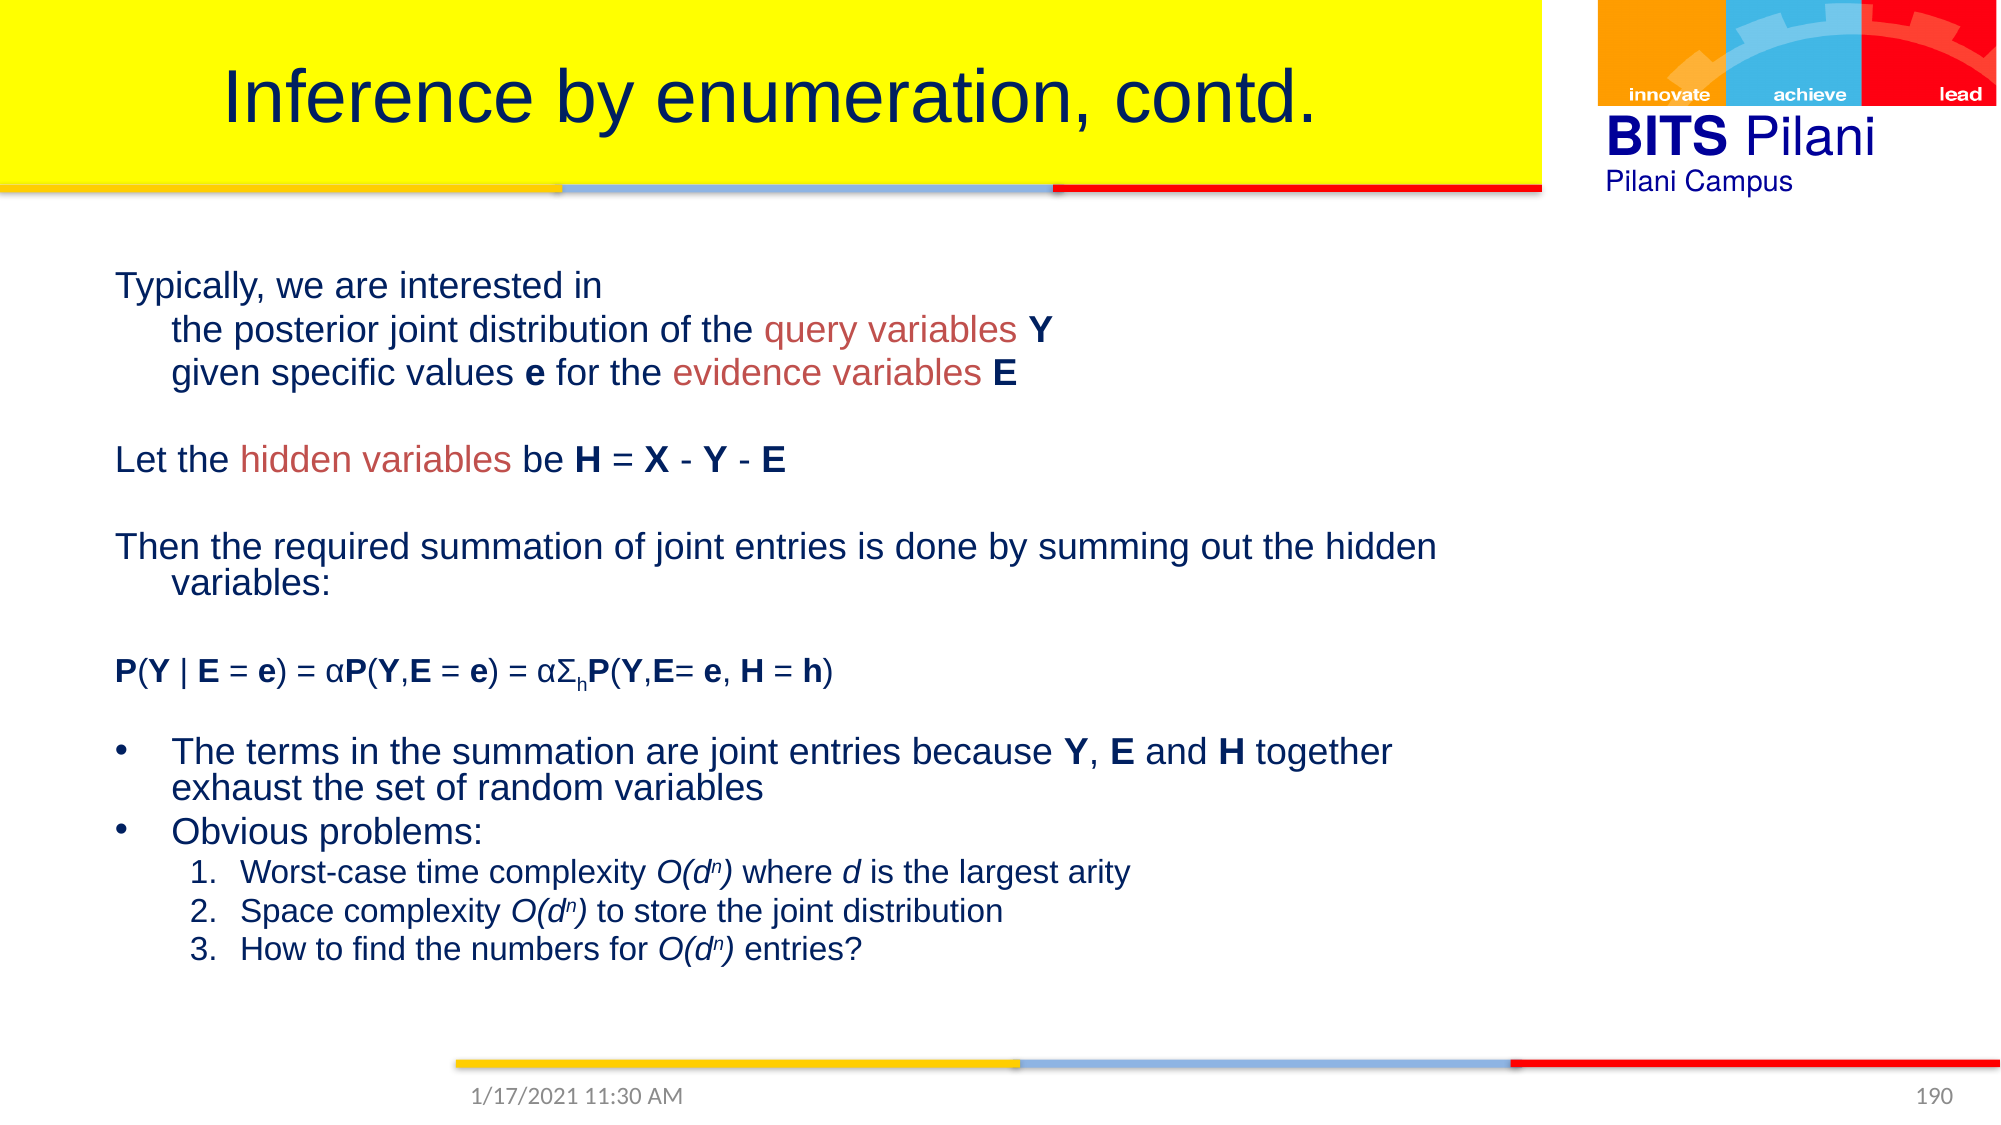

# Inference by enumeration, contd.
Typically, we are interested in
	the posterior joint distribution of the query variables Y
	given specific values e for the evidence variables E

Let the hidden variables be H = X - Y - E

Then the required summation of joint entries is done by summing out the hidden variables:

P(Y | E = e) = αP(Y,E = e) = αΣhP(Y,E= e, H = h)

The terms in the summation are joint entries because Y, E and H together exhaust the set of random variables
Obvious problems:
Worst-case time complexity O(dn) where d is the largest arity
Space complexity O(dn) to store the joint distribution
How to find the numbers for O(dn) entries?
1/17/2021 11:30 AM
190